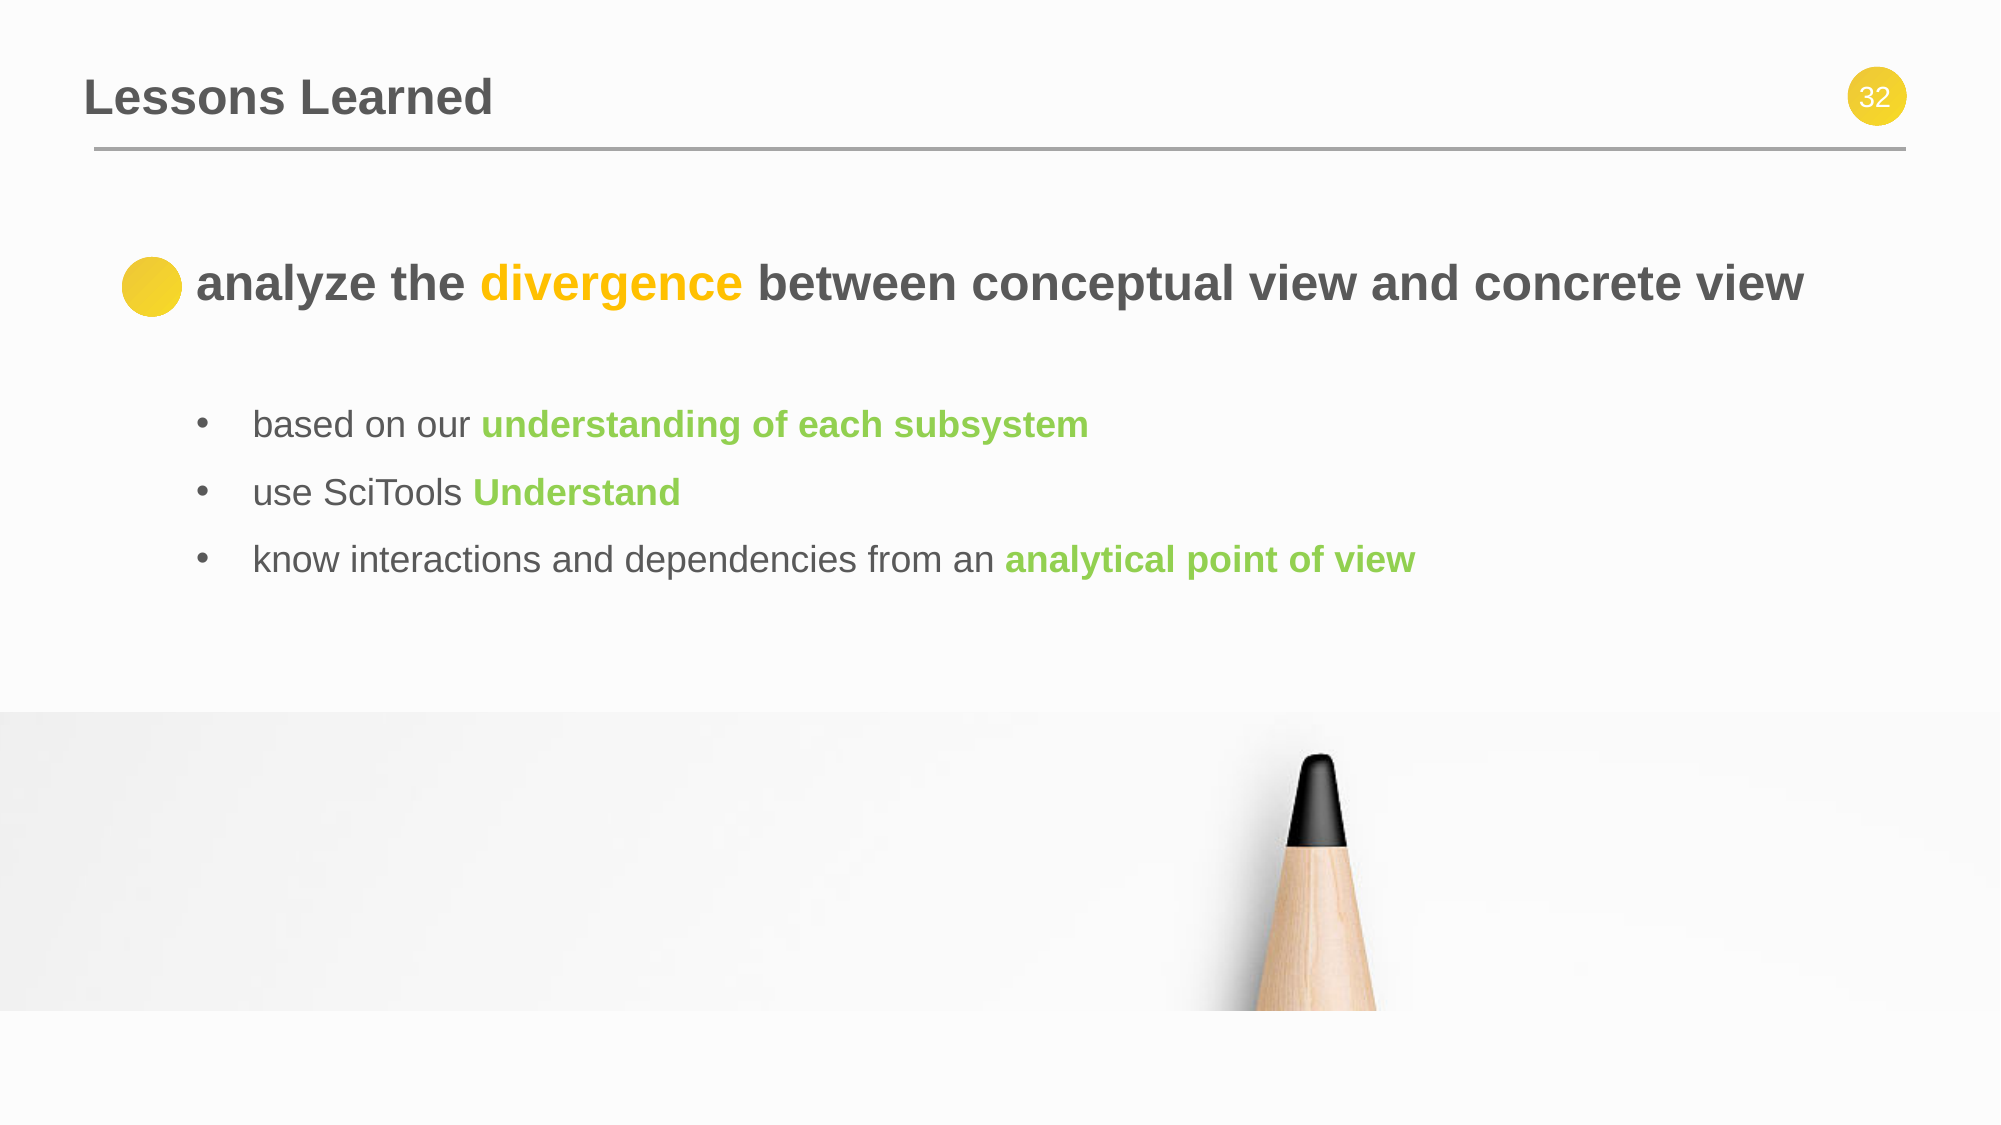

analyze the divergence between conceptual view and concrete view

based on our understanding of each subsystem
use SciTools Understand
know interactions and dependencies from an analytical point of view

Lessons Learned